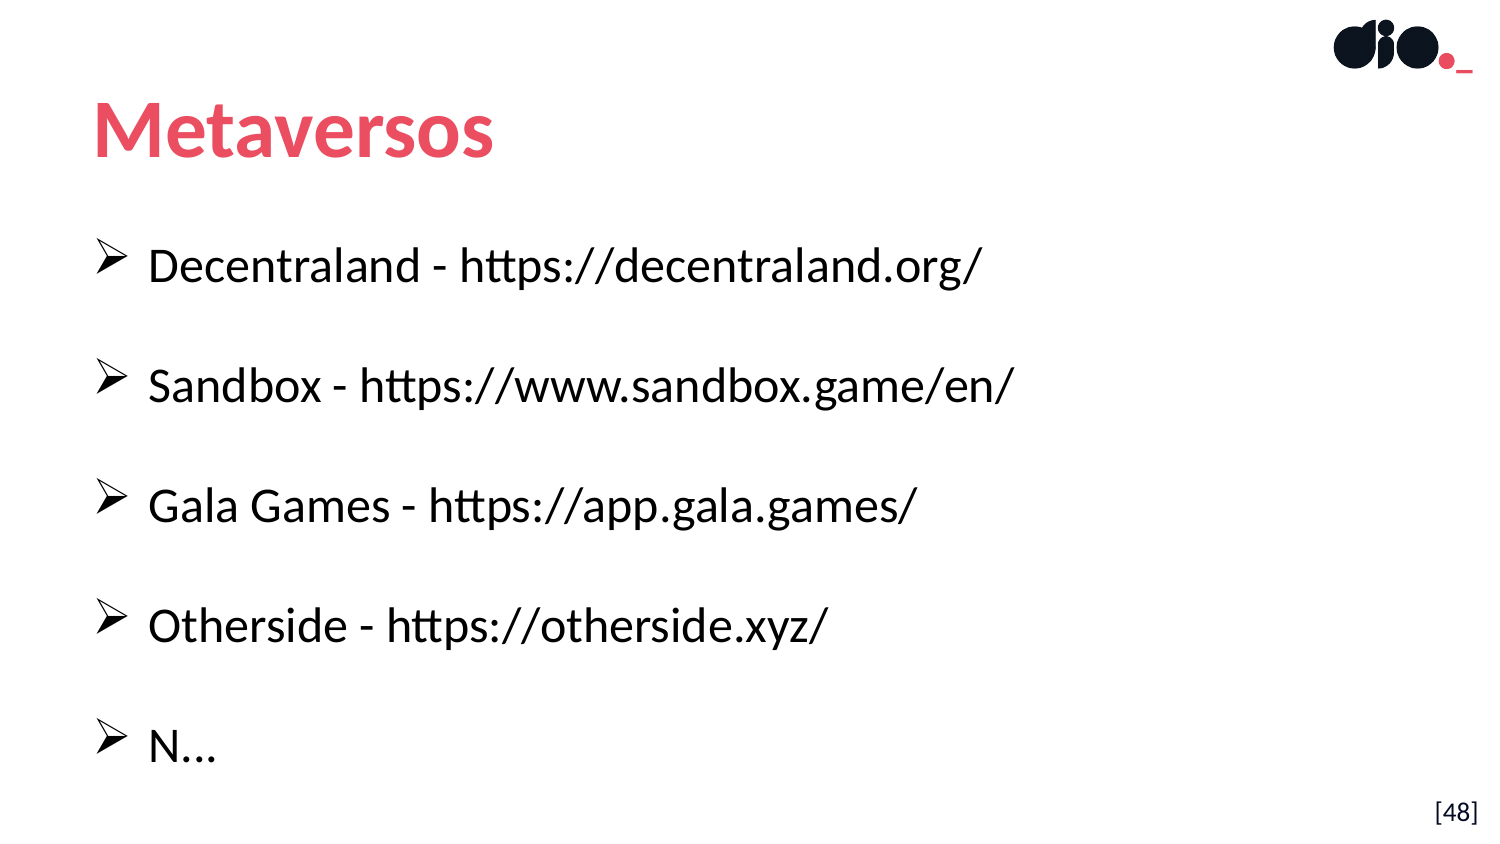

Metaversos
Decentraland - https://decentraland.org/

Sandbox - https://www.sandbox.game/en/

Gala Games - https://app.gala.games/

Otherside - https://otherside.xyz/

N...

[48]